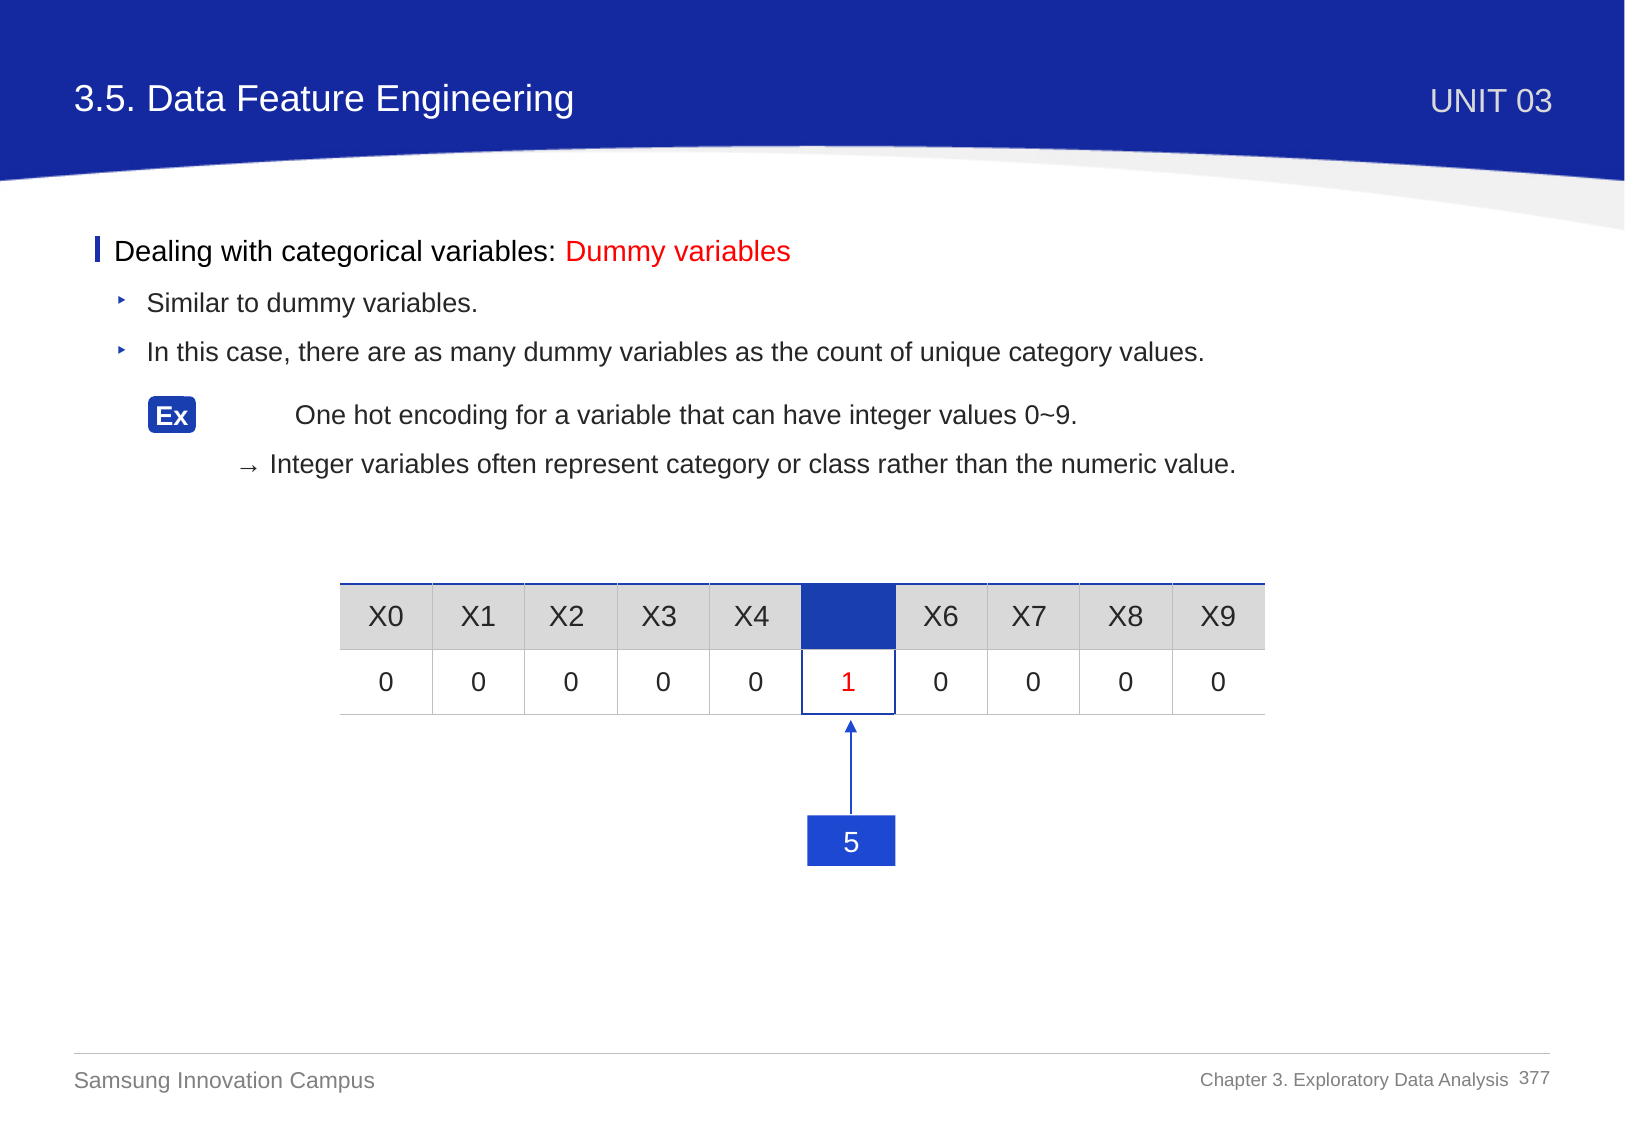

3.5. Data Feature Engineering
UNIT 03
Dealing with categorical variables: Dummy variables
Similar to dummy variables.
In this case, there are as many dummy variables as the count of unique category values.
	   One hot encoding for a variable that can have integer values 0~9.
               → Integer variables often represent category or class rather than the numeric value.
Ex
| X0 | X1 | X2 | X3 | X4 | X5 | X6 | X7 | X8 | X9 |
| --- | --- | --- | --- | --- | --- | --- | --- | --- | --- |
| 0 | 0 | 0 | 0 | 0 | 1 | 0 | 0 | 0 | 0 |
5